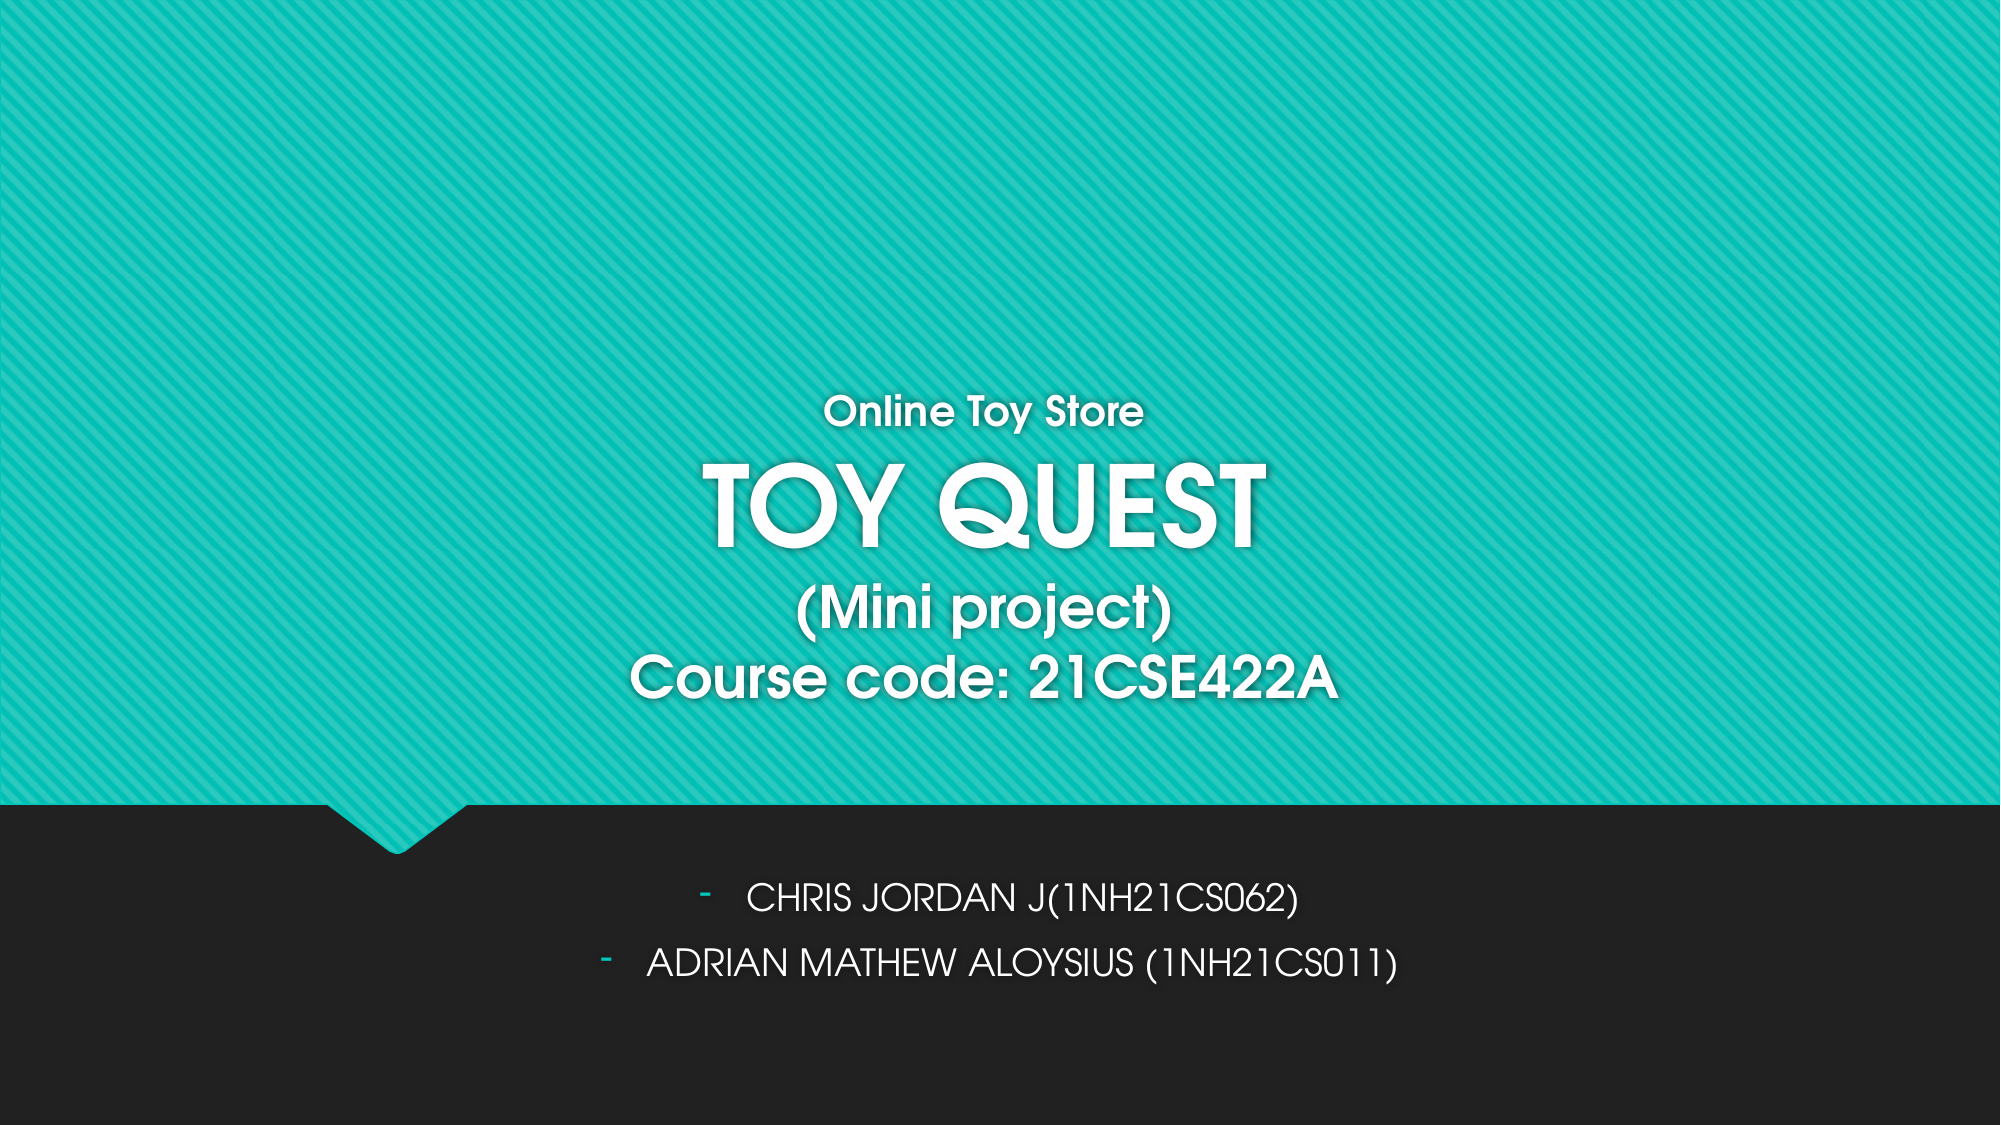

# Online Toy Store TOY QUEST (Mini project) Course code: 21CSE422A
CHRIS JORDAN J(1NH21CS062)
ADRIAN MATHEW ALOYSIUS (1NH21CS011)